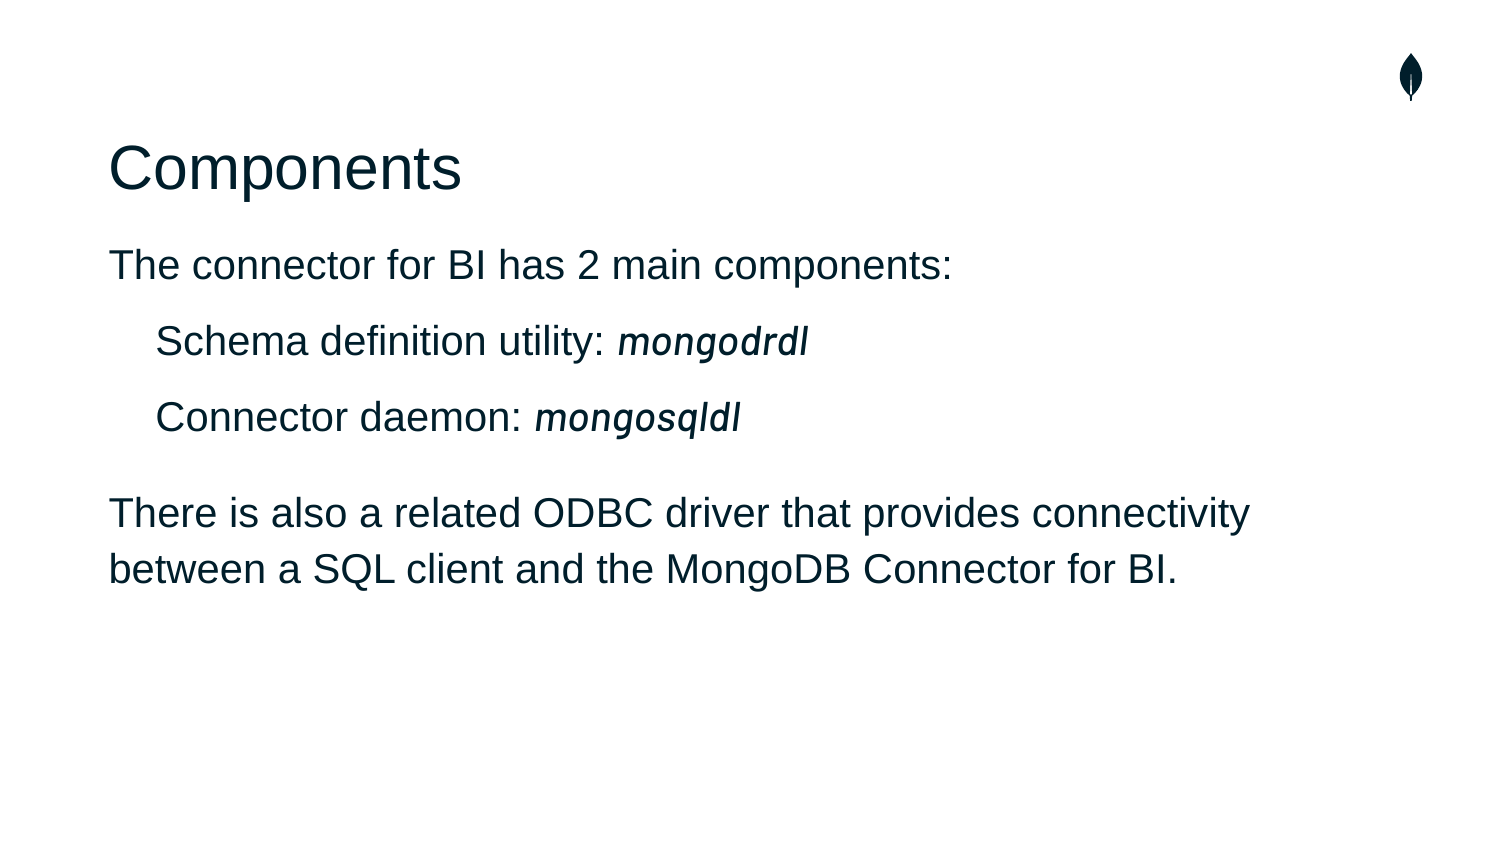

Components
The connector for BI has 2 main components:
Schema definition utility: mongodrdl
Connector daemon: mongosqldI
There is also a related ODBC driver that provides connectivity between a SQL client and the MongoDB Connector for BI.